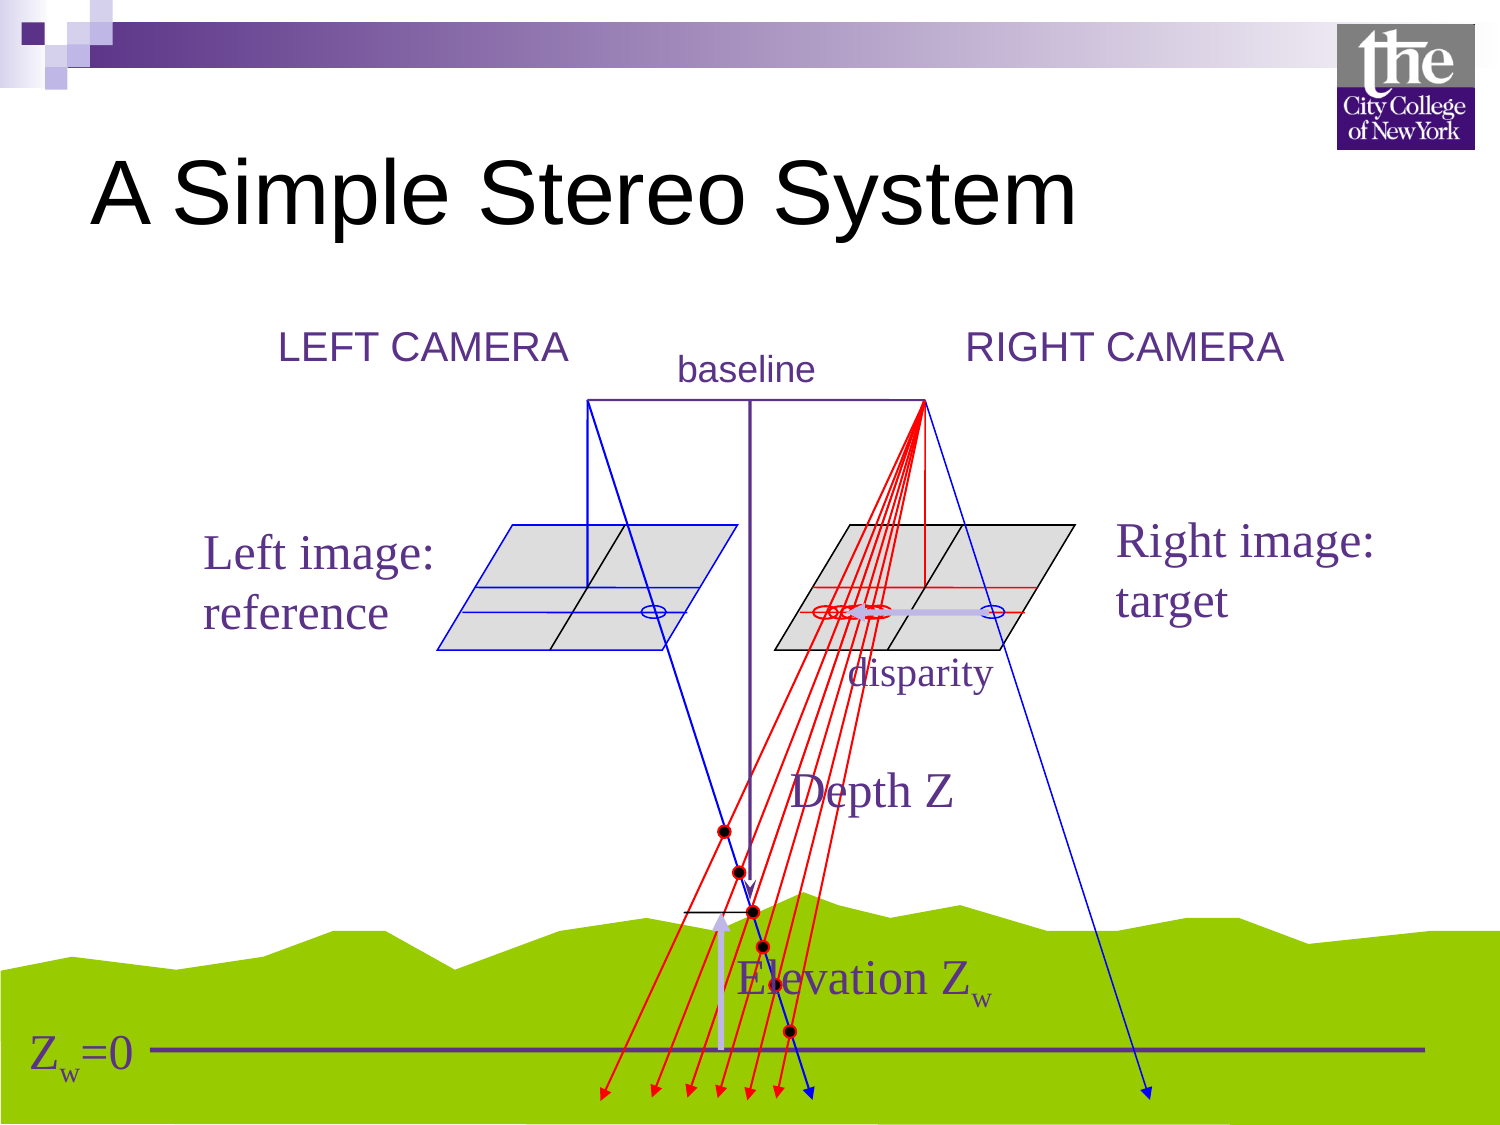

# A Simple Stereo System
LEFT CAMERA
RIGHT CAMERA
baseline

disparity

Elevation Zw
Depth Z

Right image:
target
Left image:
reference

Zw=0